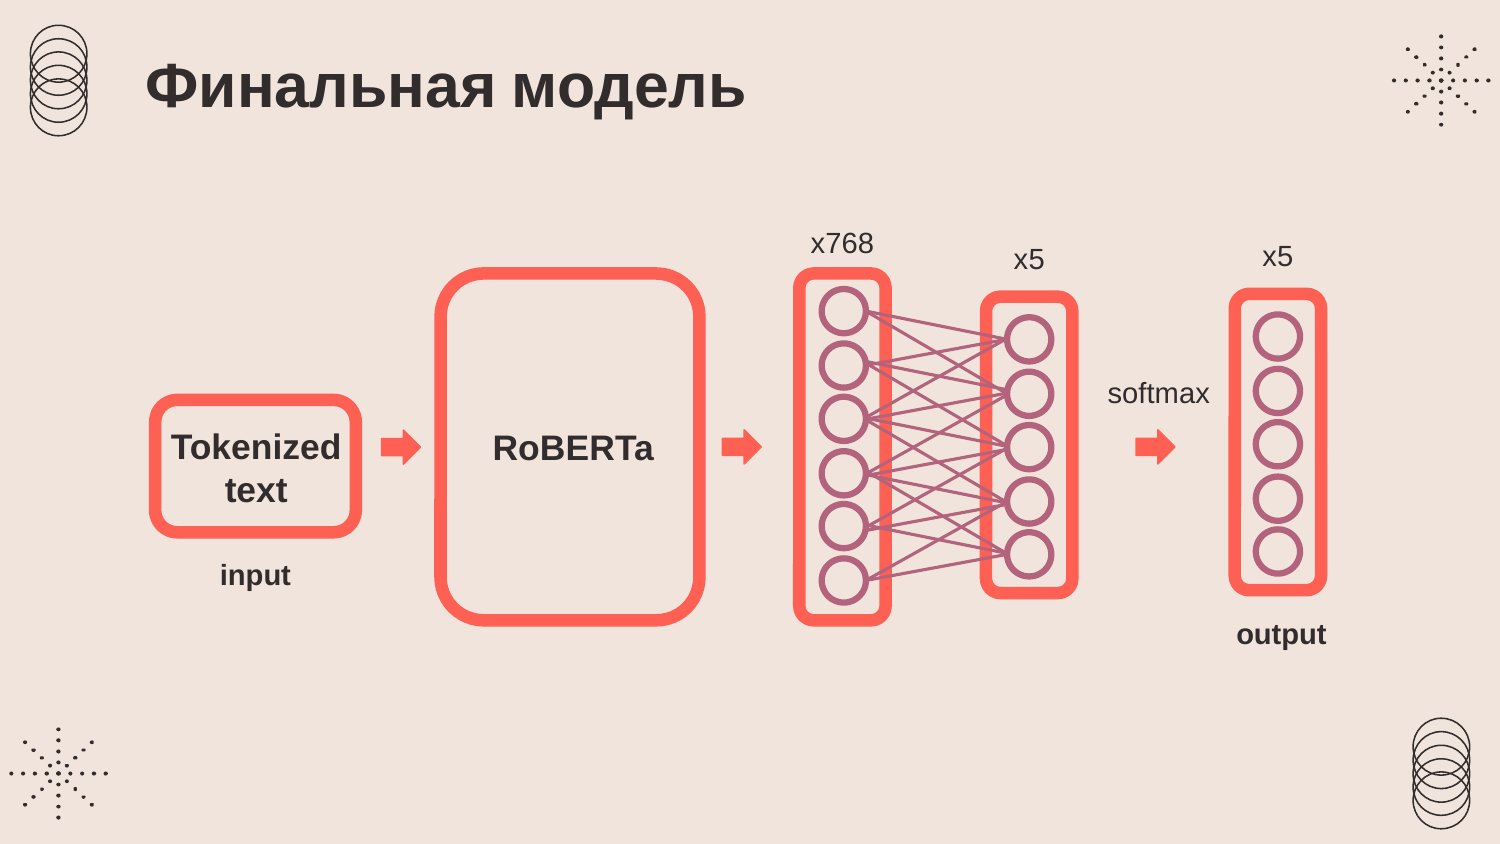

# Финальная модель
x768
x5
x5

softmax

Tokenized
text
RoBERTa

input

output